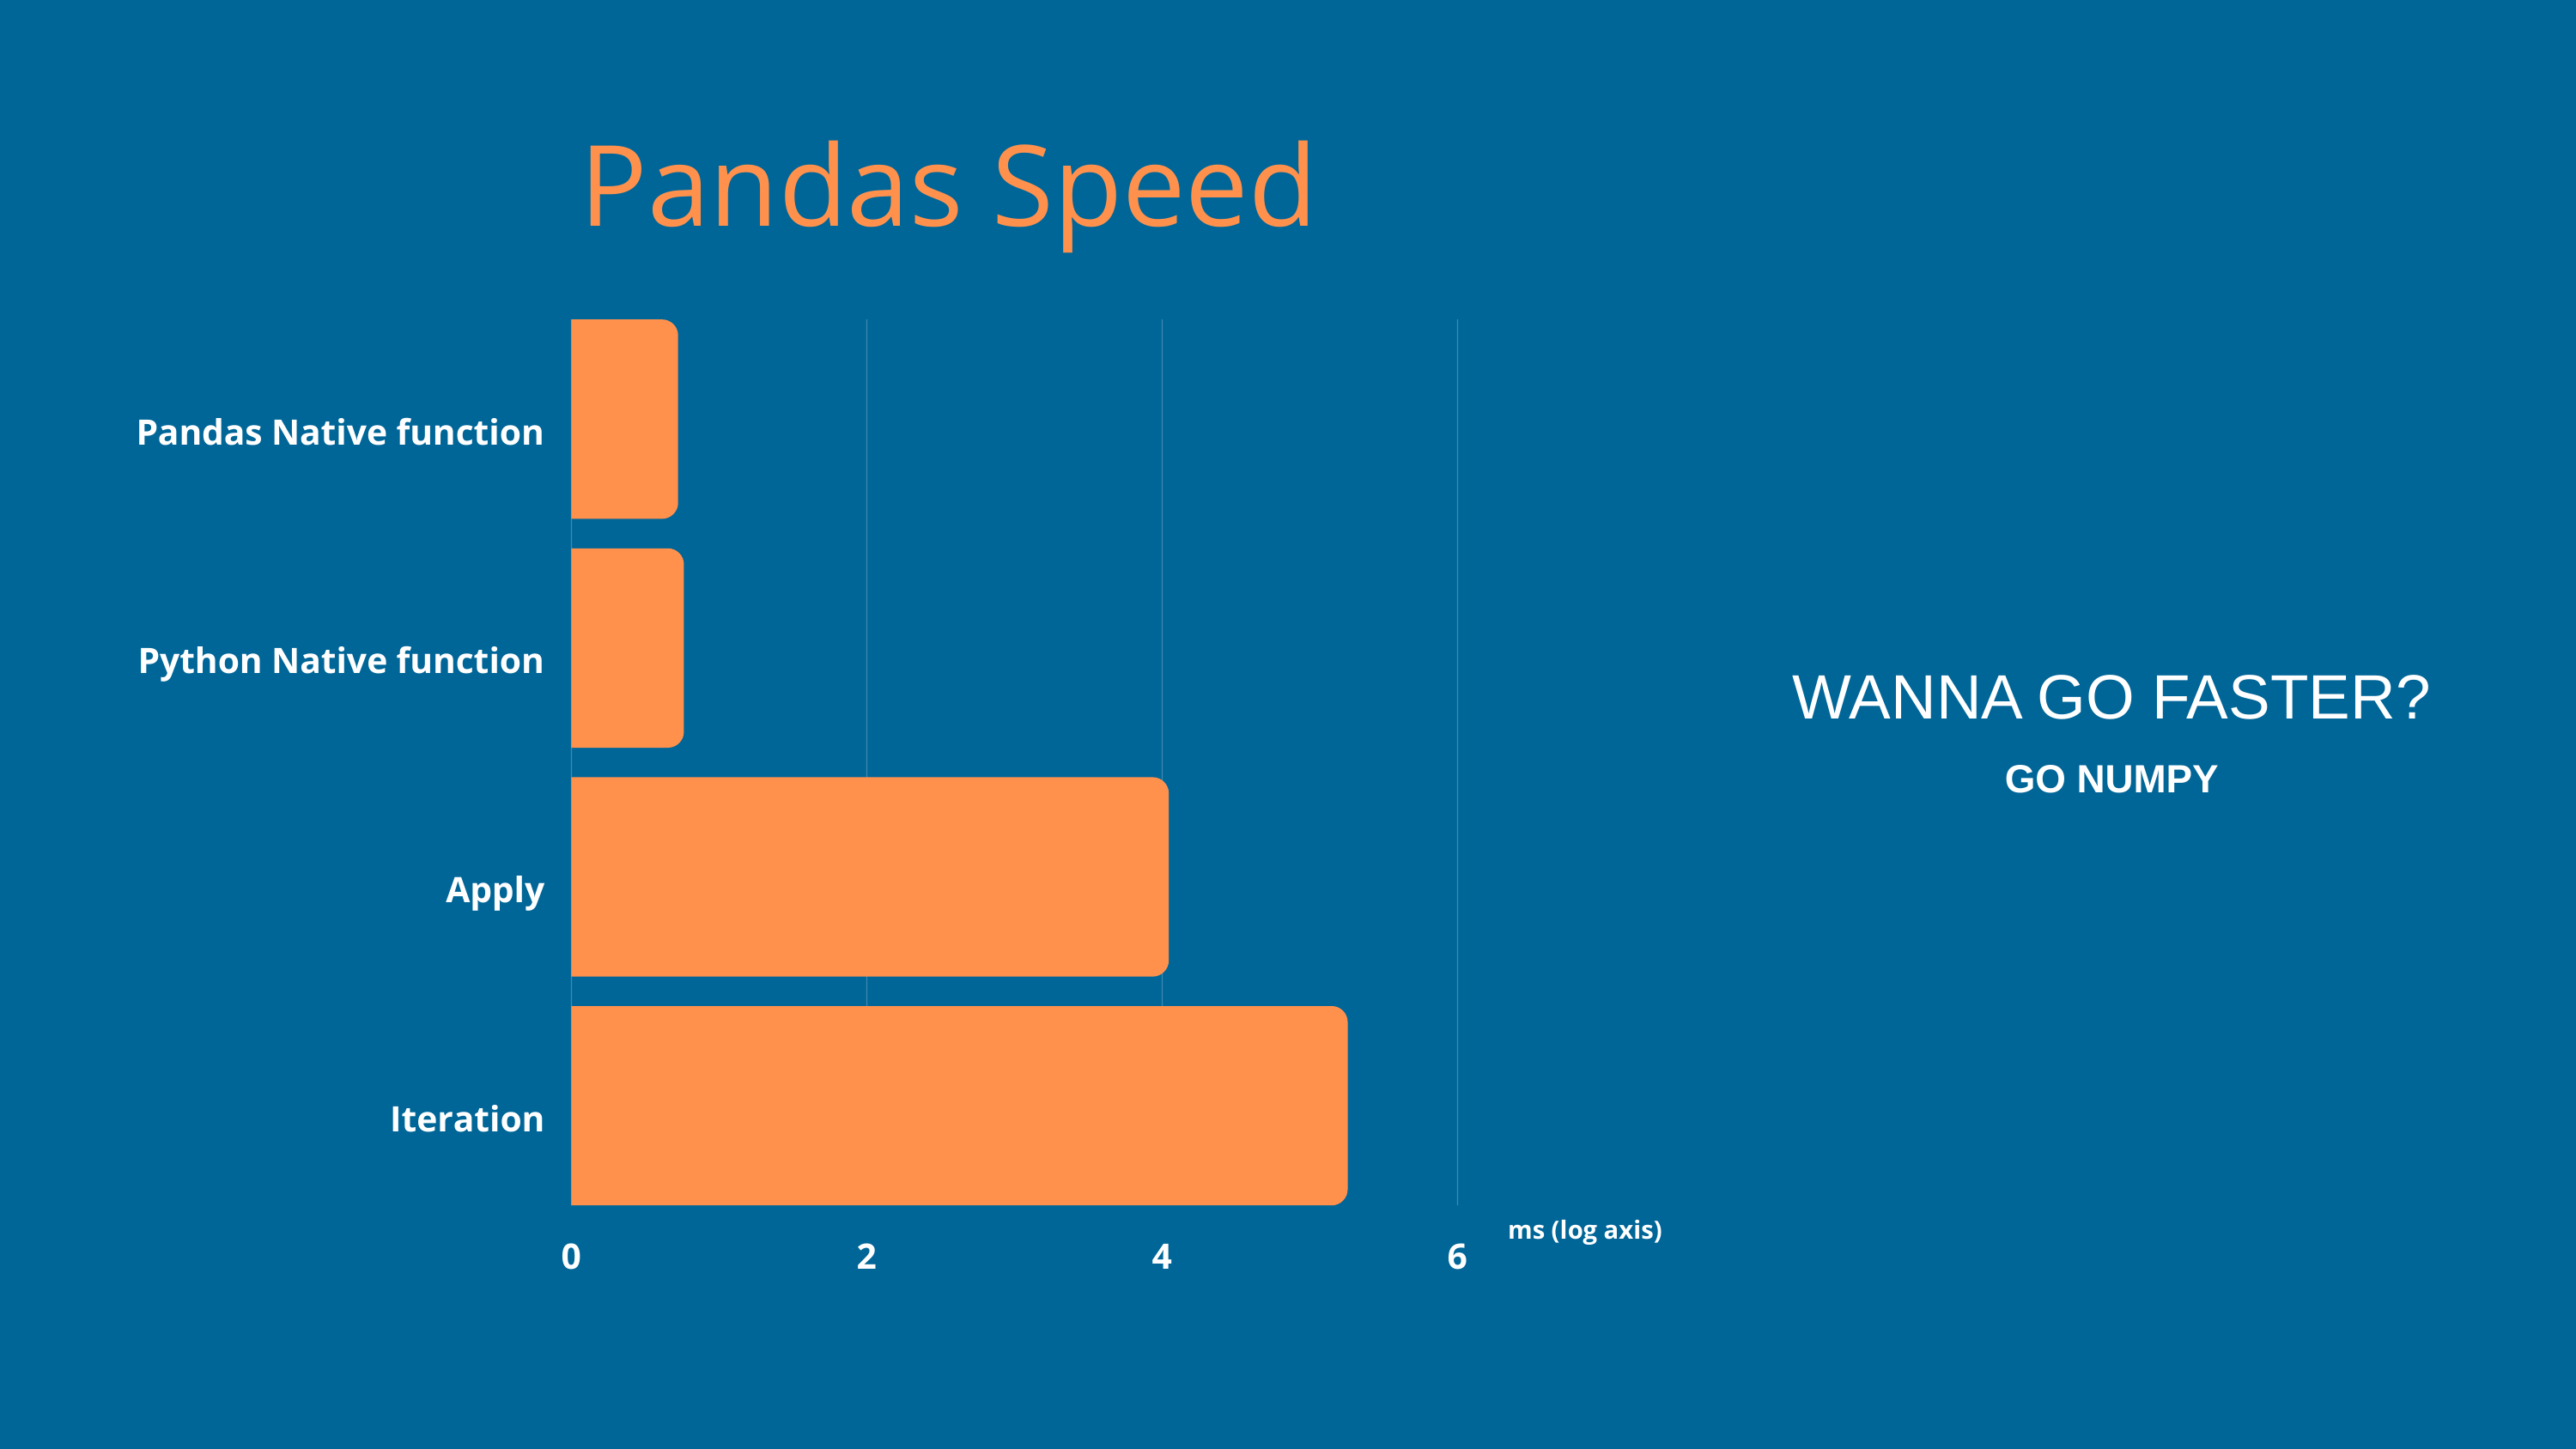

Pandas Speed

Pandas Native function
Python Native function
Apply
Iteration
0
2
4
6
WANNA GO FASTER?
GO NUMPY
ms (log axis)